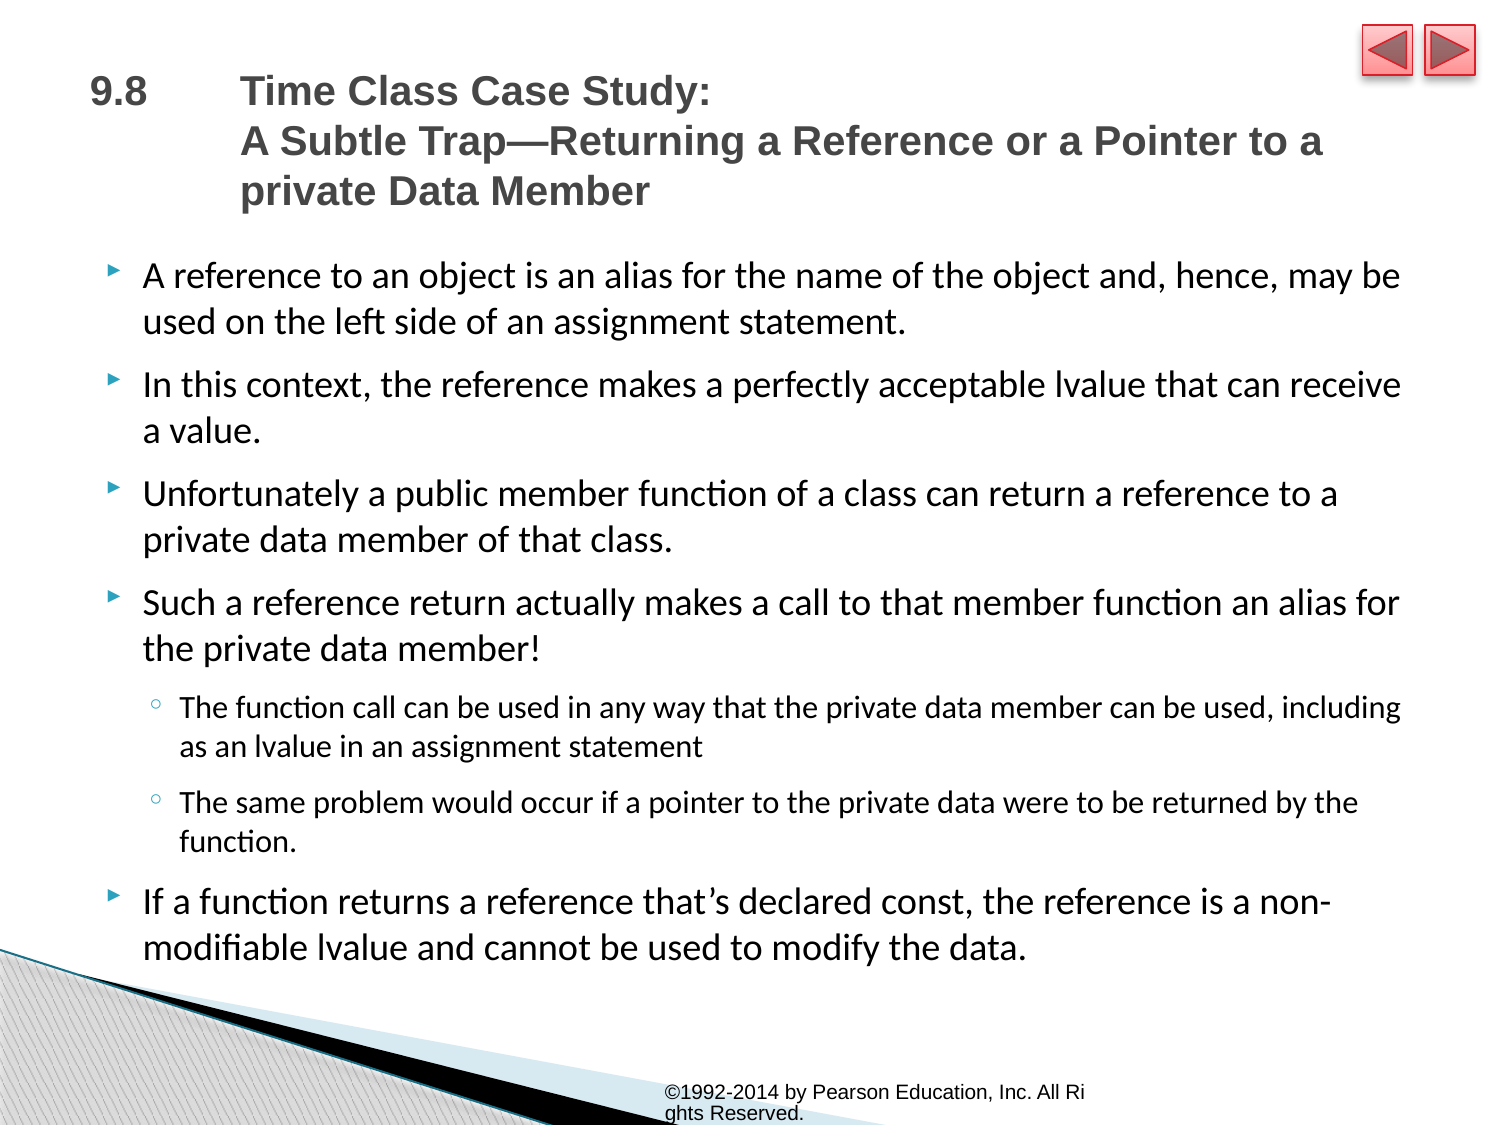

# 9.8 	Time Class Case Study: A Subtle Trap—Returning a Reference or a Pointer to a 	private Data Member
A reference to an object is an alias for the name of the object and, hence, may be used on the left side of an assignment statement.
In this context, the reference makes a perfectly acceptable lvalue that can receive a value.
Unfortunately a public member function of a class can return a reference to a private data member of that class.
Such a reference return actually makes a call to that member function an alias for the private data member!
The function call can be used in any way that the private data member can be used, including as an lvalue in an assignment statement
The same problem would occur if a pointer to the private data were to be returned by the function.
If a function returns a reference that’s declared const, the reference is a non-modifiable lvalue and cannot be used to modify the data.
©1992-2014 by Pearson Education, Inc. All Rights Reserved.